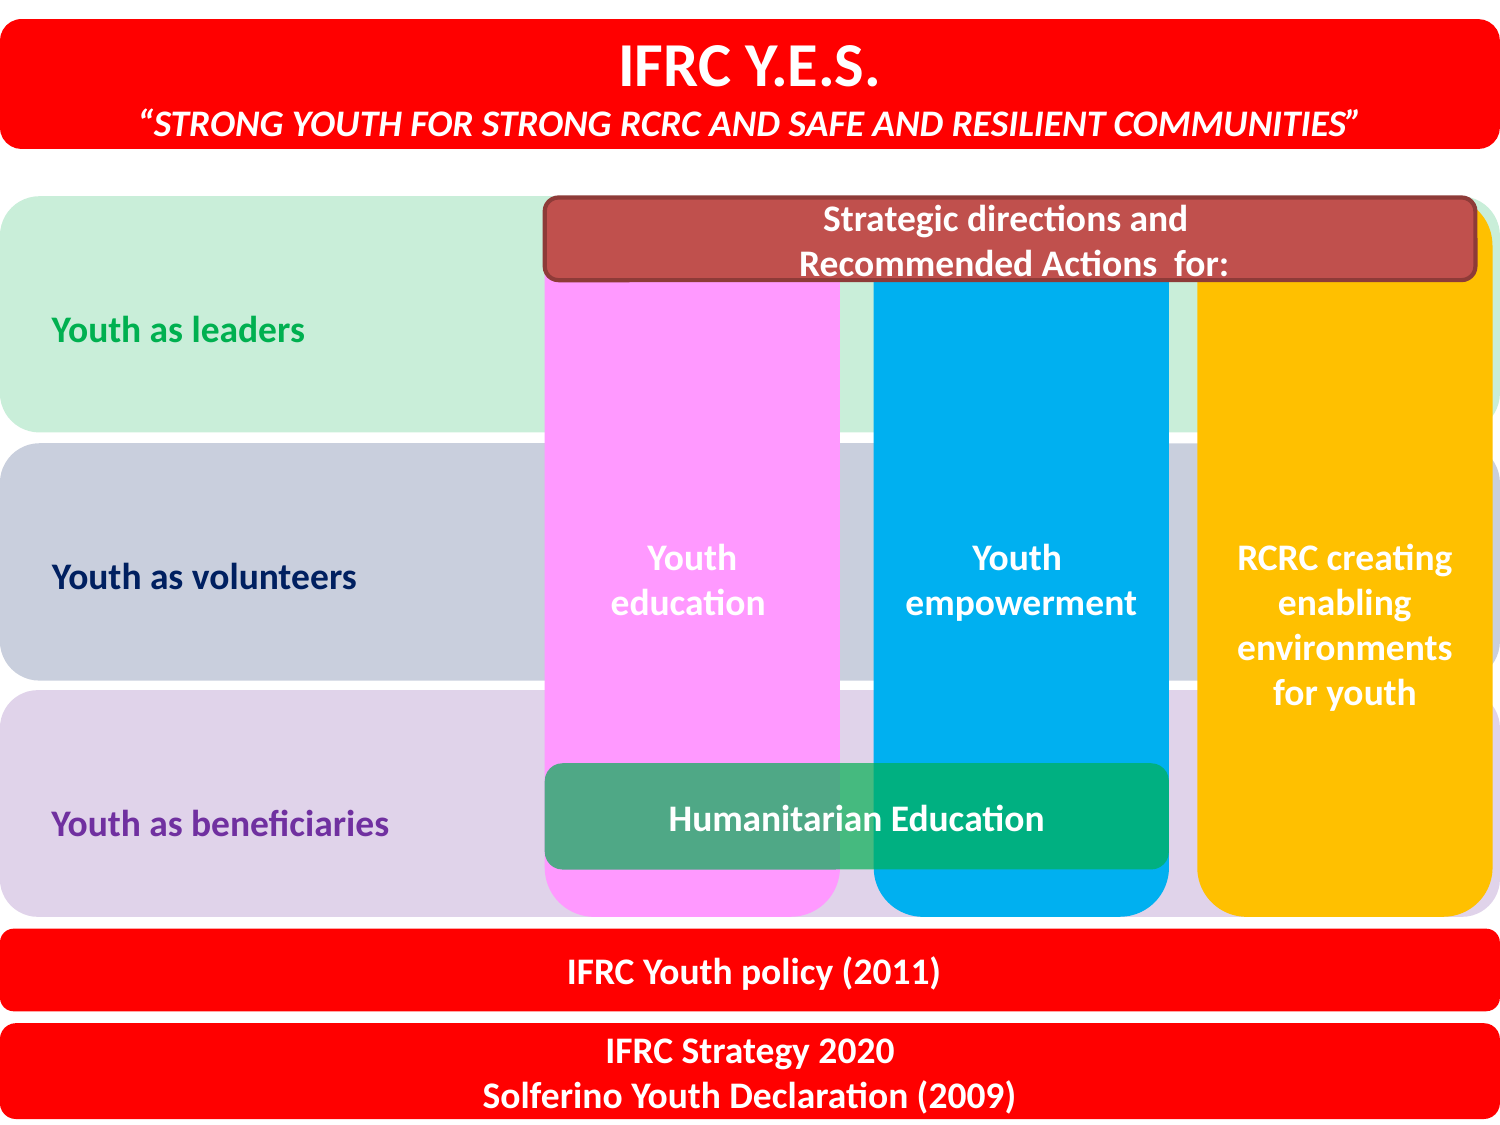

IFRC Y.E.S.
“Strong youth for strong RCRC and safe and resilient communities”

   Youth as leaders

Youth education

Youth
empowerment

RCRC creating enabling environments for youth
Strategic directions and
 Recommended Actions  for:

   Youth as volunteers

   Youth as beneficiaries

Humanitarian Education
 IFRC Youth policy (2011)
IFRC Strategy 2020
Solferino Youth Declaration (2009)